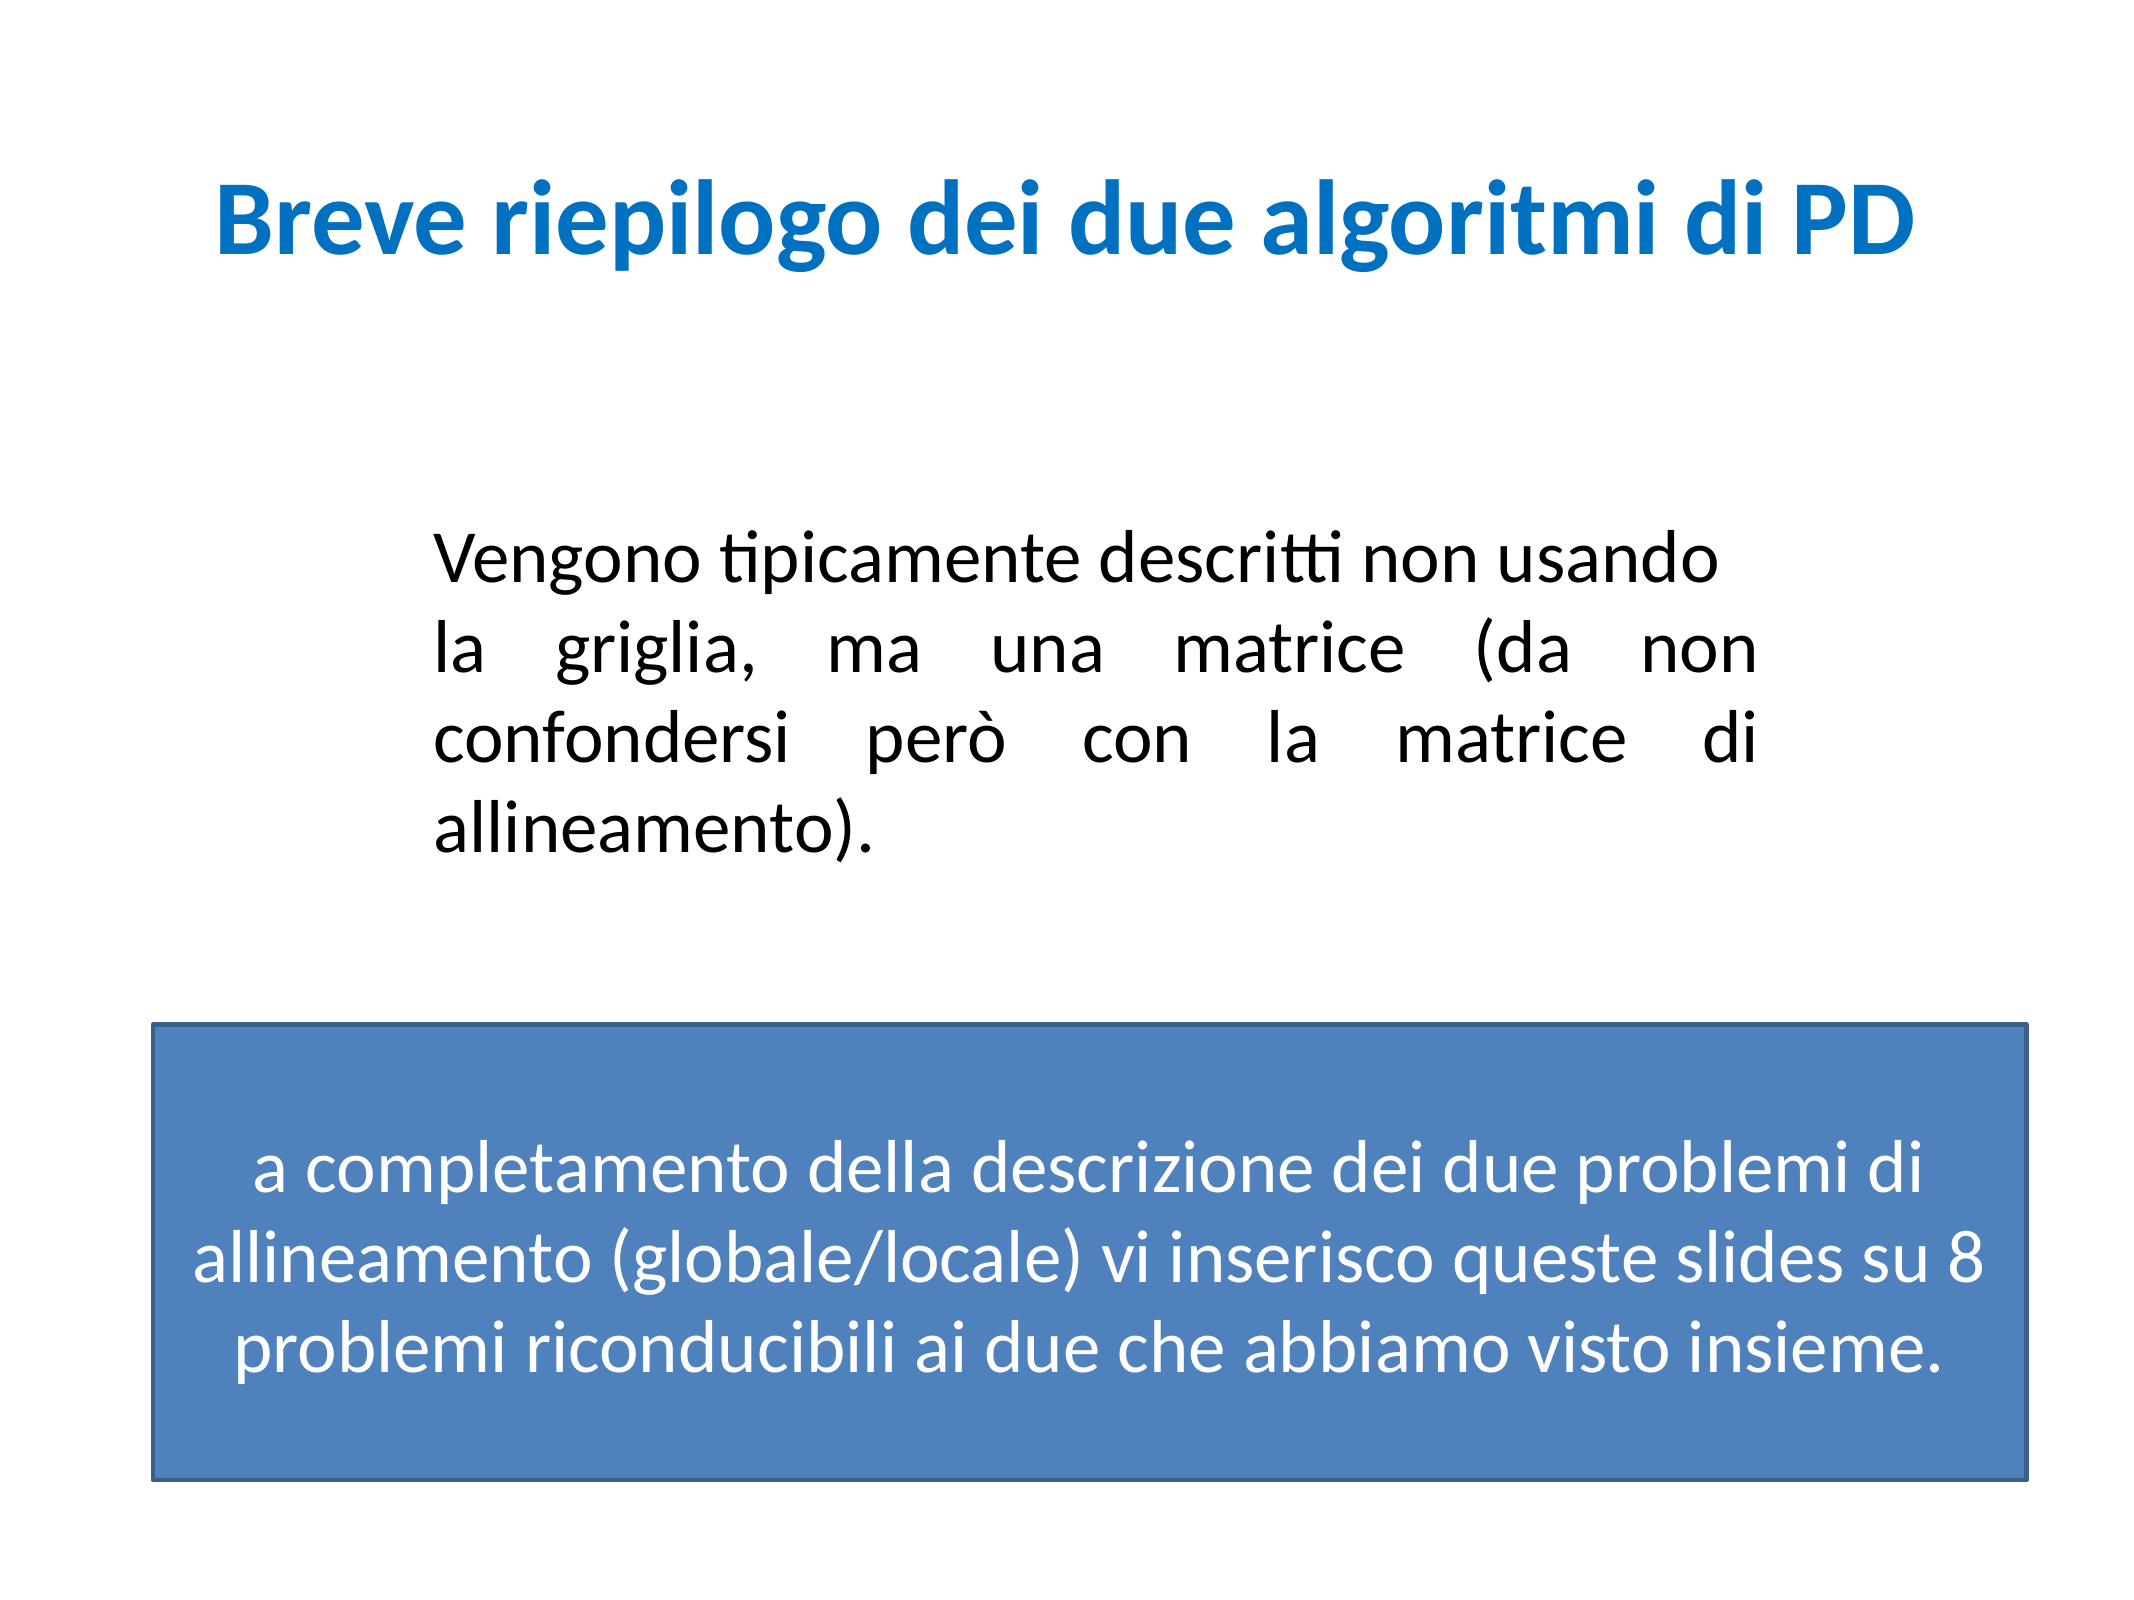

# Breve riepilogo dei due algoritmi di PD
Vengono tipicamente descritti non usando
la griglia, ma una matrice (da non confondersi però con la matrice di allineamento).
a completamento della descrizione dei due problemi di allineamento (globale/locale) vi inserisco queste slides su 8 problemi riconducibili ai due che abbiamo visto insieme.